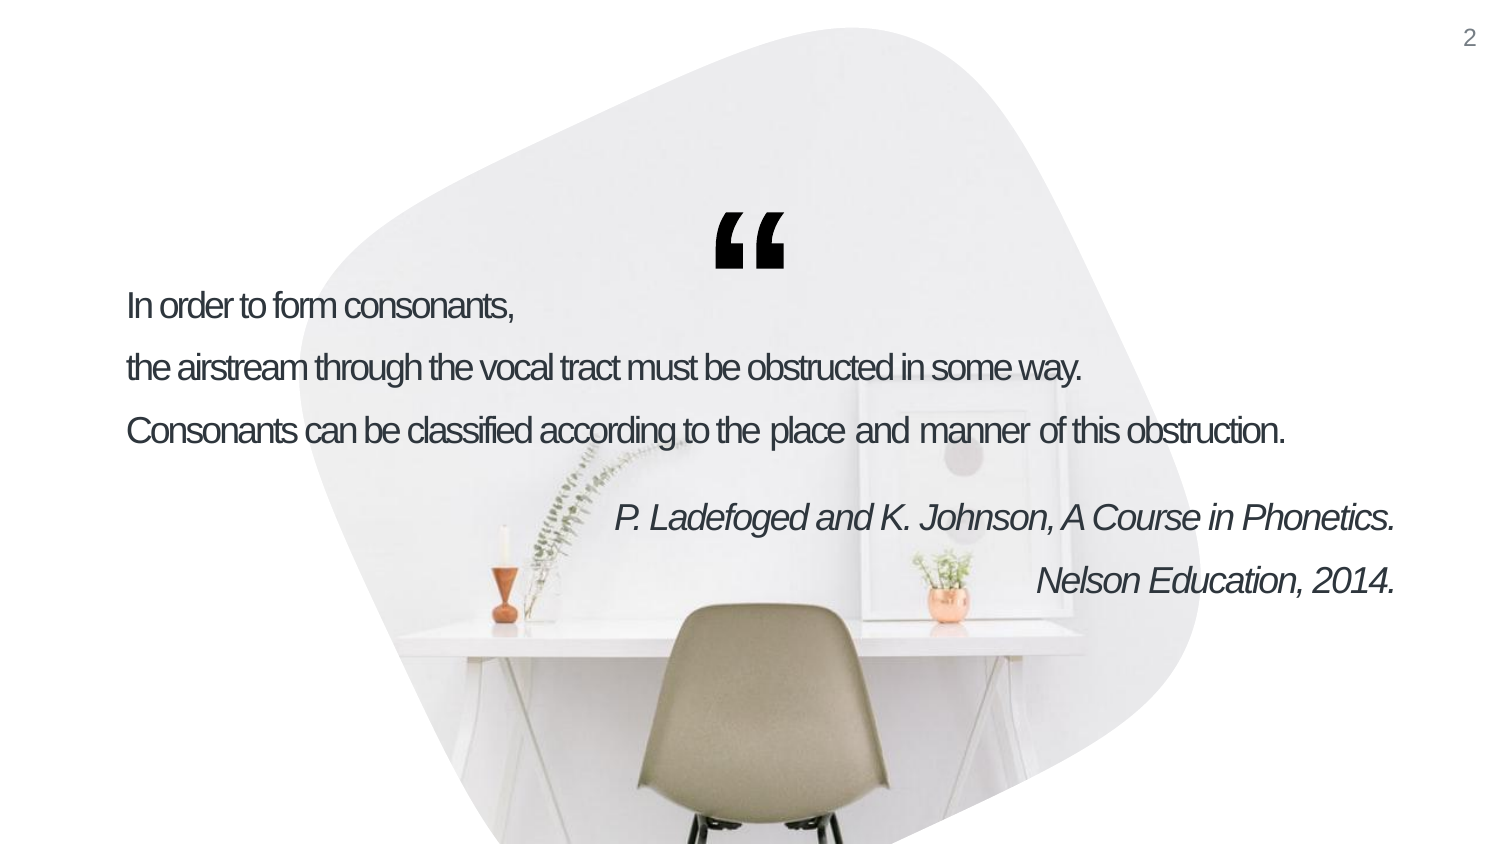

2
In order to form consonants,
the airstream through the vocal tract must be obstructed in some way.
Consonants can be classified according to the place and manner of this obstruction.

P. Ladefoged and K. Johnson, A Course in Phonetics.
Nelson Education, 2014.